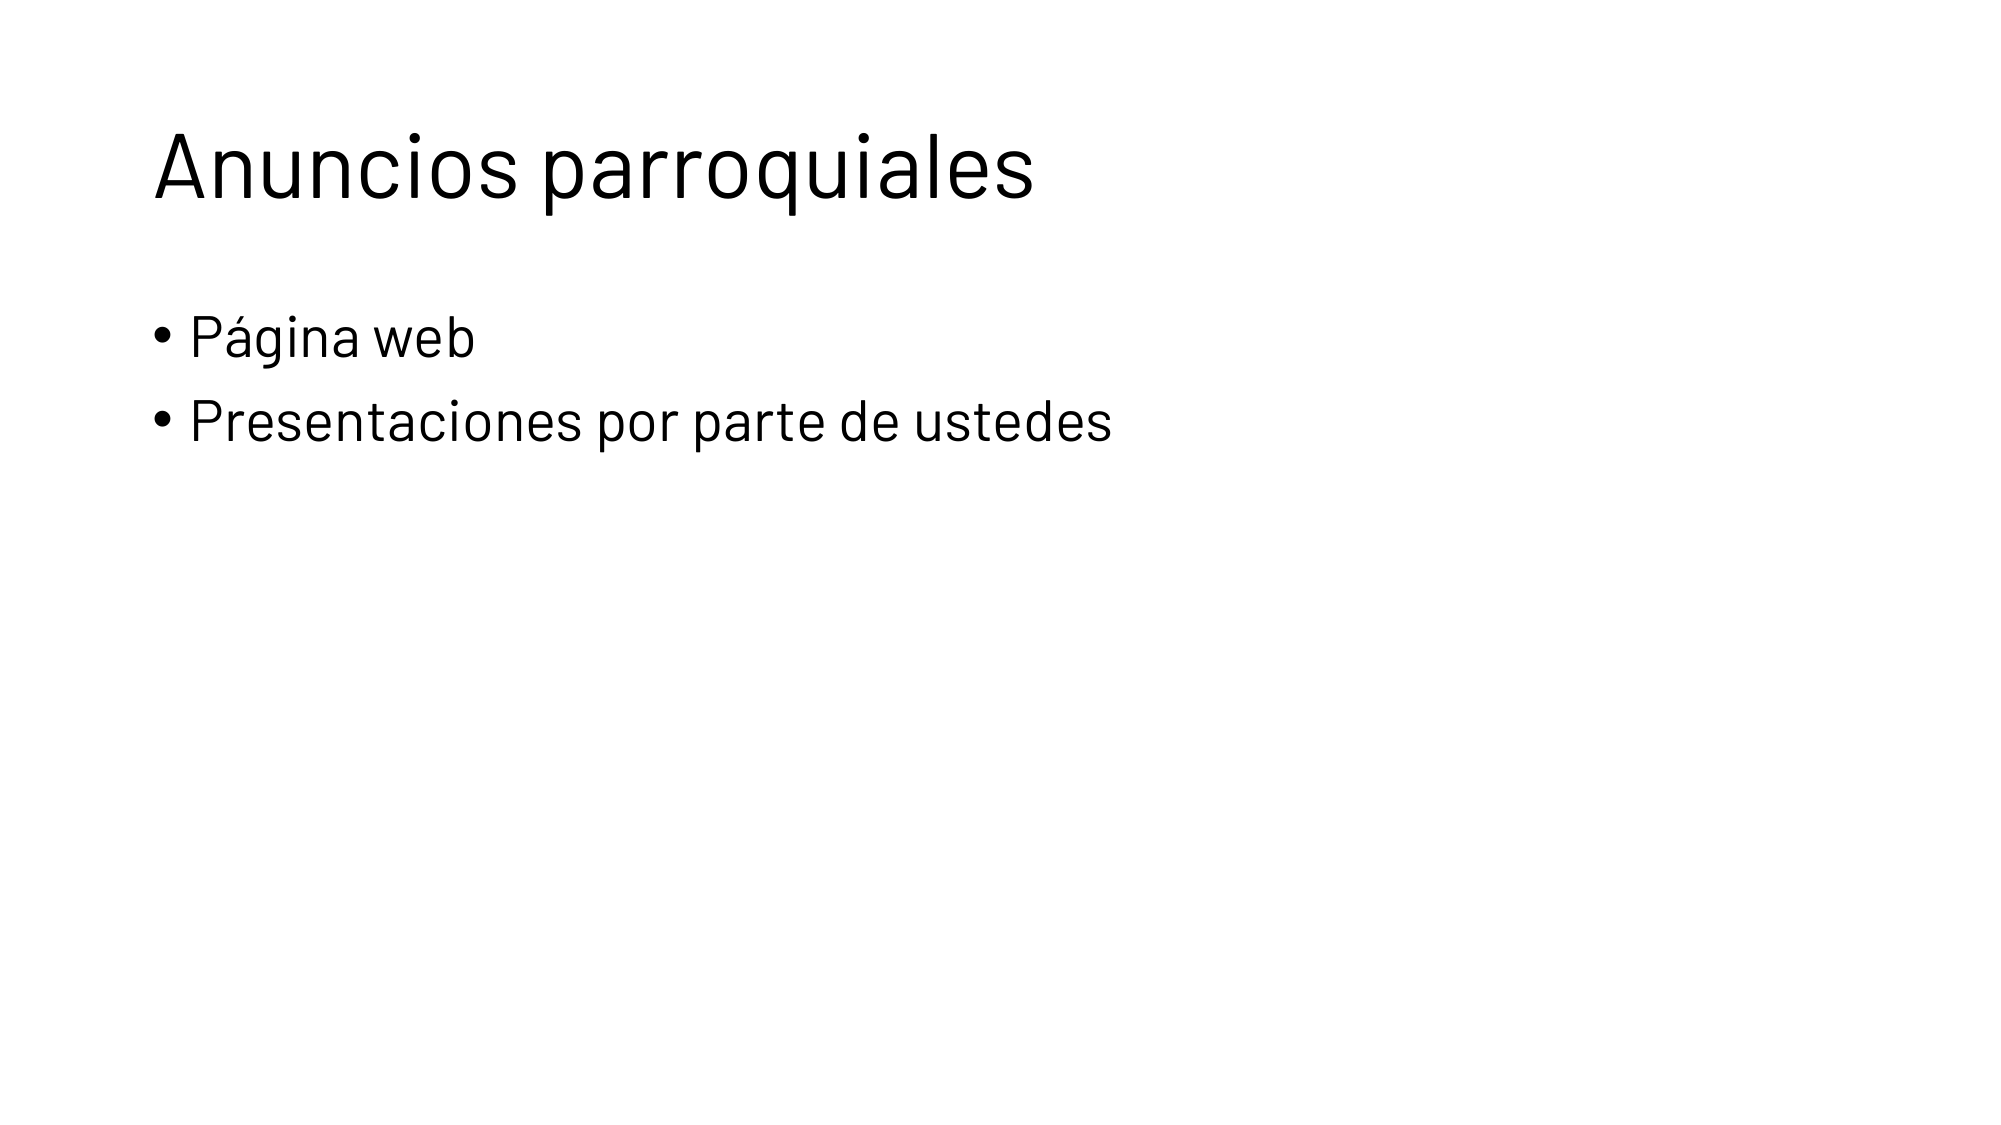

# Anuncios parroquiales
Página web
Presentaciones por parte de ustedes